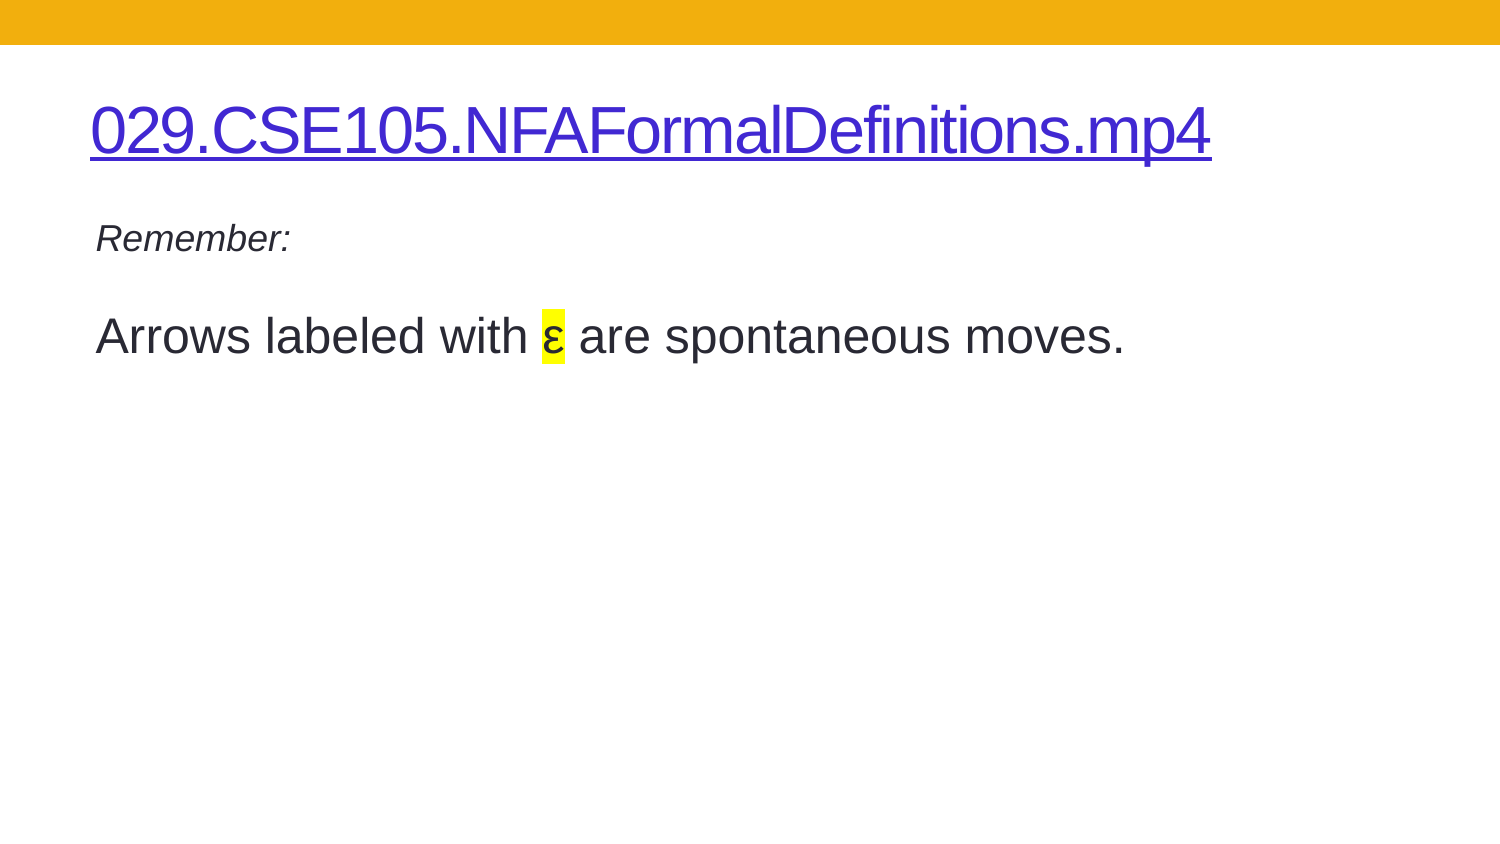

# 029.CSE105.NFAFormalDefinitions.mp4
Remember:

Arrows labeled with ε are spontaneous moves.